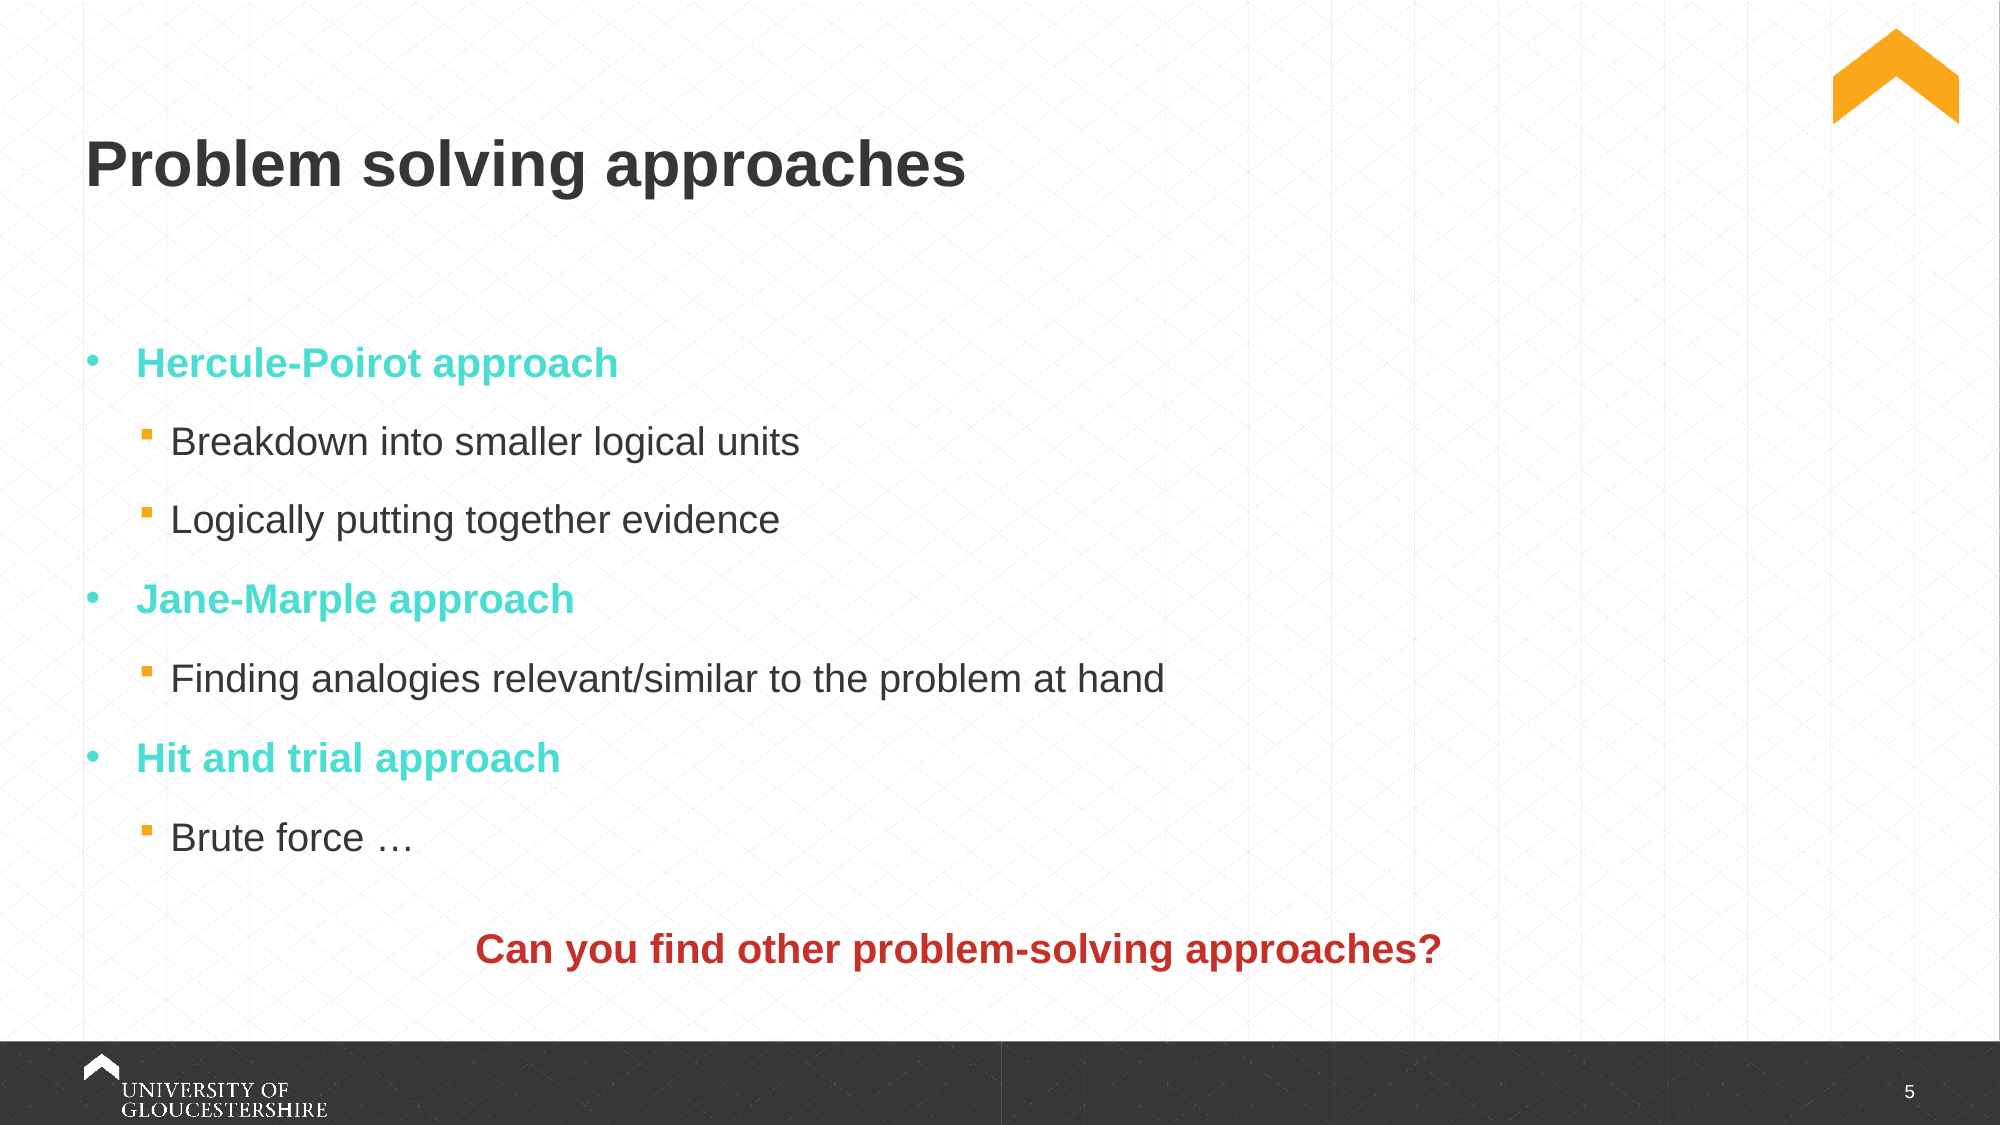

# Problem solving approaches
Hercule-Poirot approach
Breakdown into smaller logical units
Logically putting together evidence
Jane-Marple approach
Finding analogies relevant/similar to the problem at hand
Hit and trial approach
Brute force …

Can you find other problem-solving approaches?